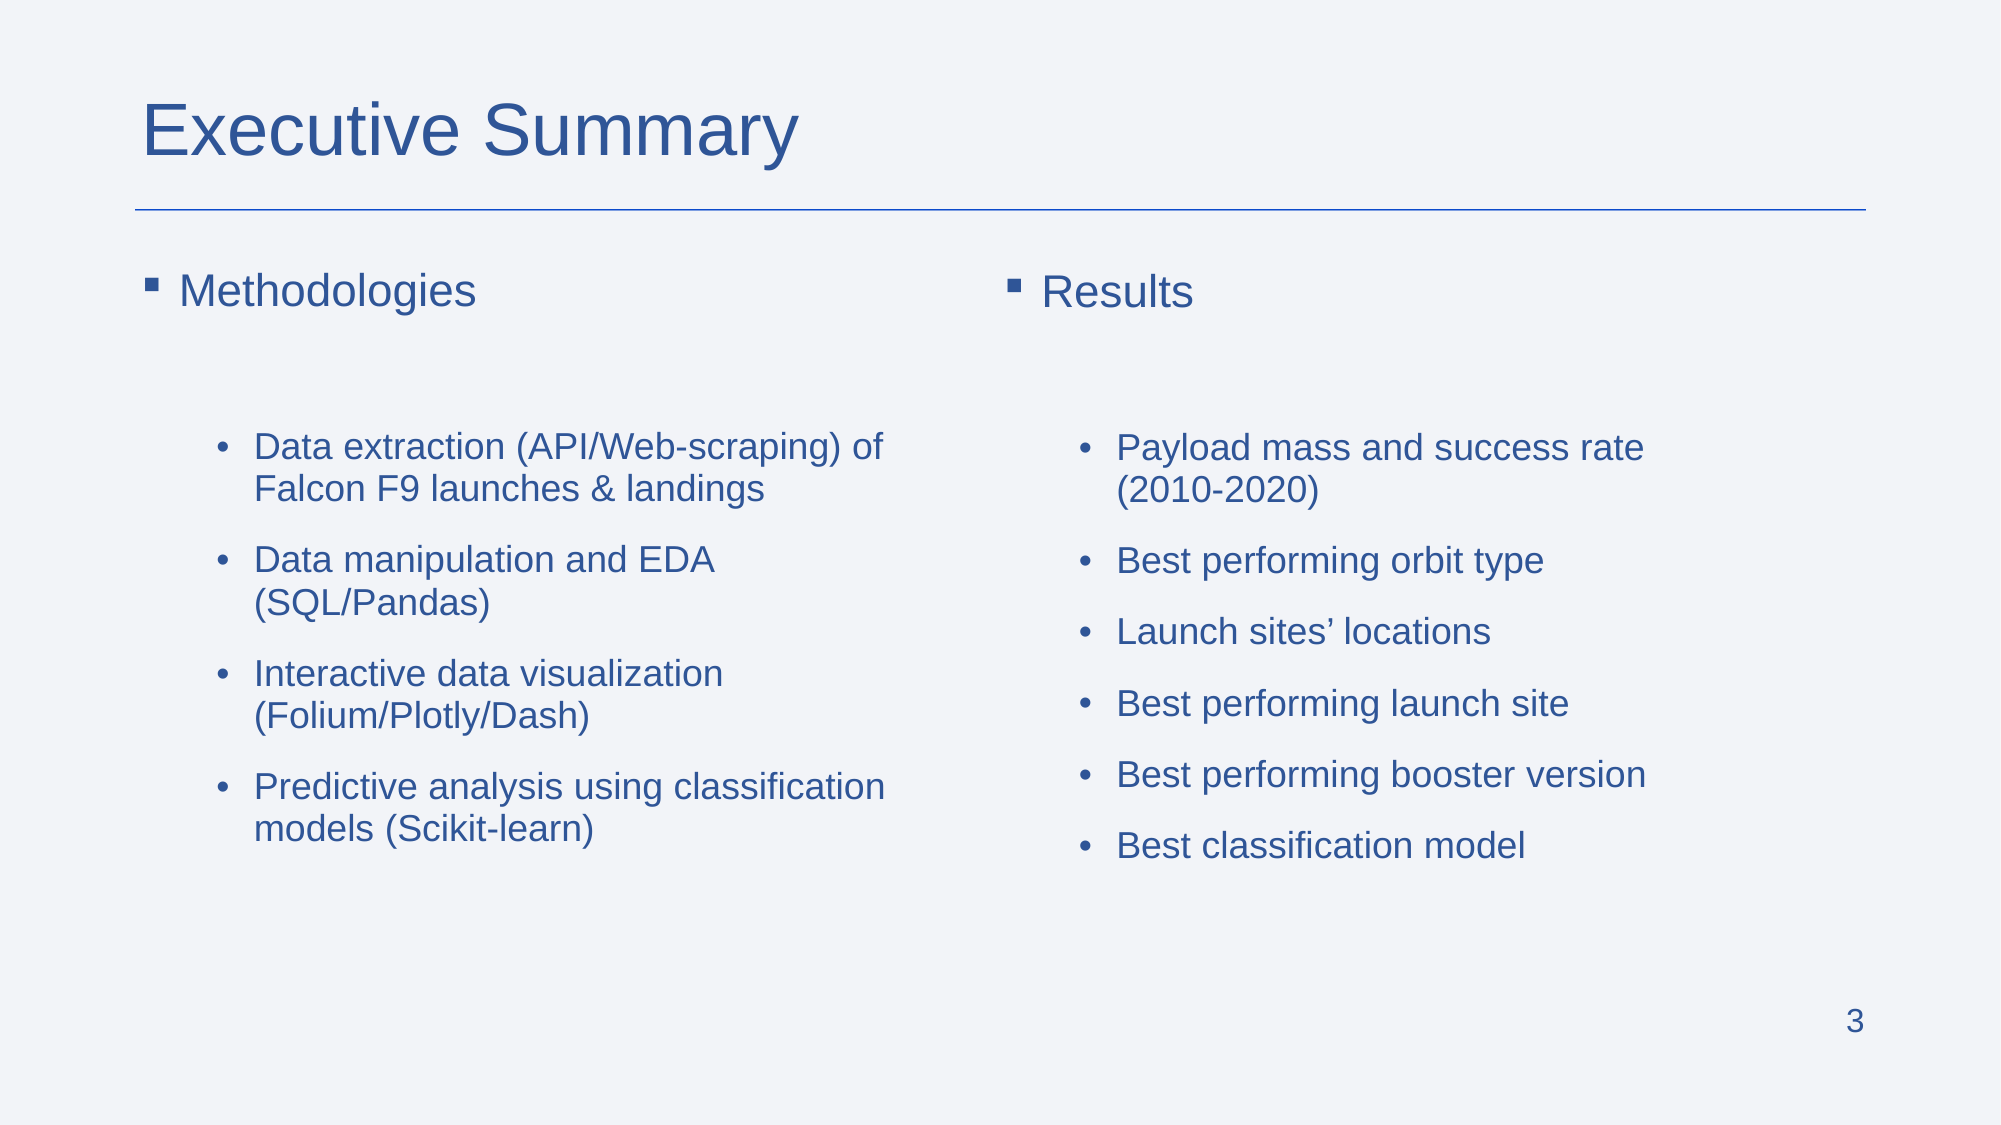

Executive Summary
Methodologies

Data extraction (API/Web-scraping) of Falcon F9 launches & landings
Data manipulation and EDA (SQL/Pandas)
Interactive data visualization (Folium/Plotly/Dash)
Predictive analysis using classification models (Scikit-learn)
Results

Payload mass and success rate (2010-2020)
Best performing orbit type
Launch sites’ locations
Best performing launch site
Best performing booster version
Best classification model

3